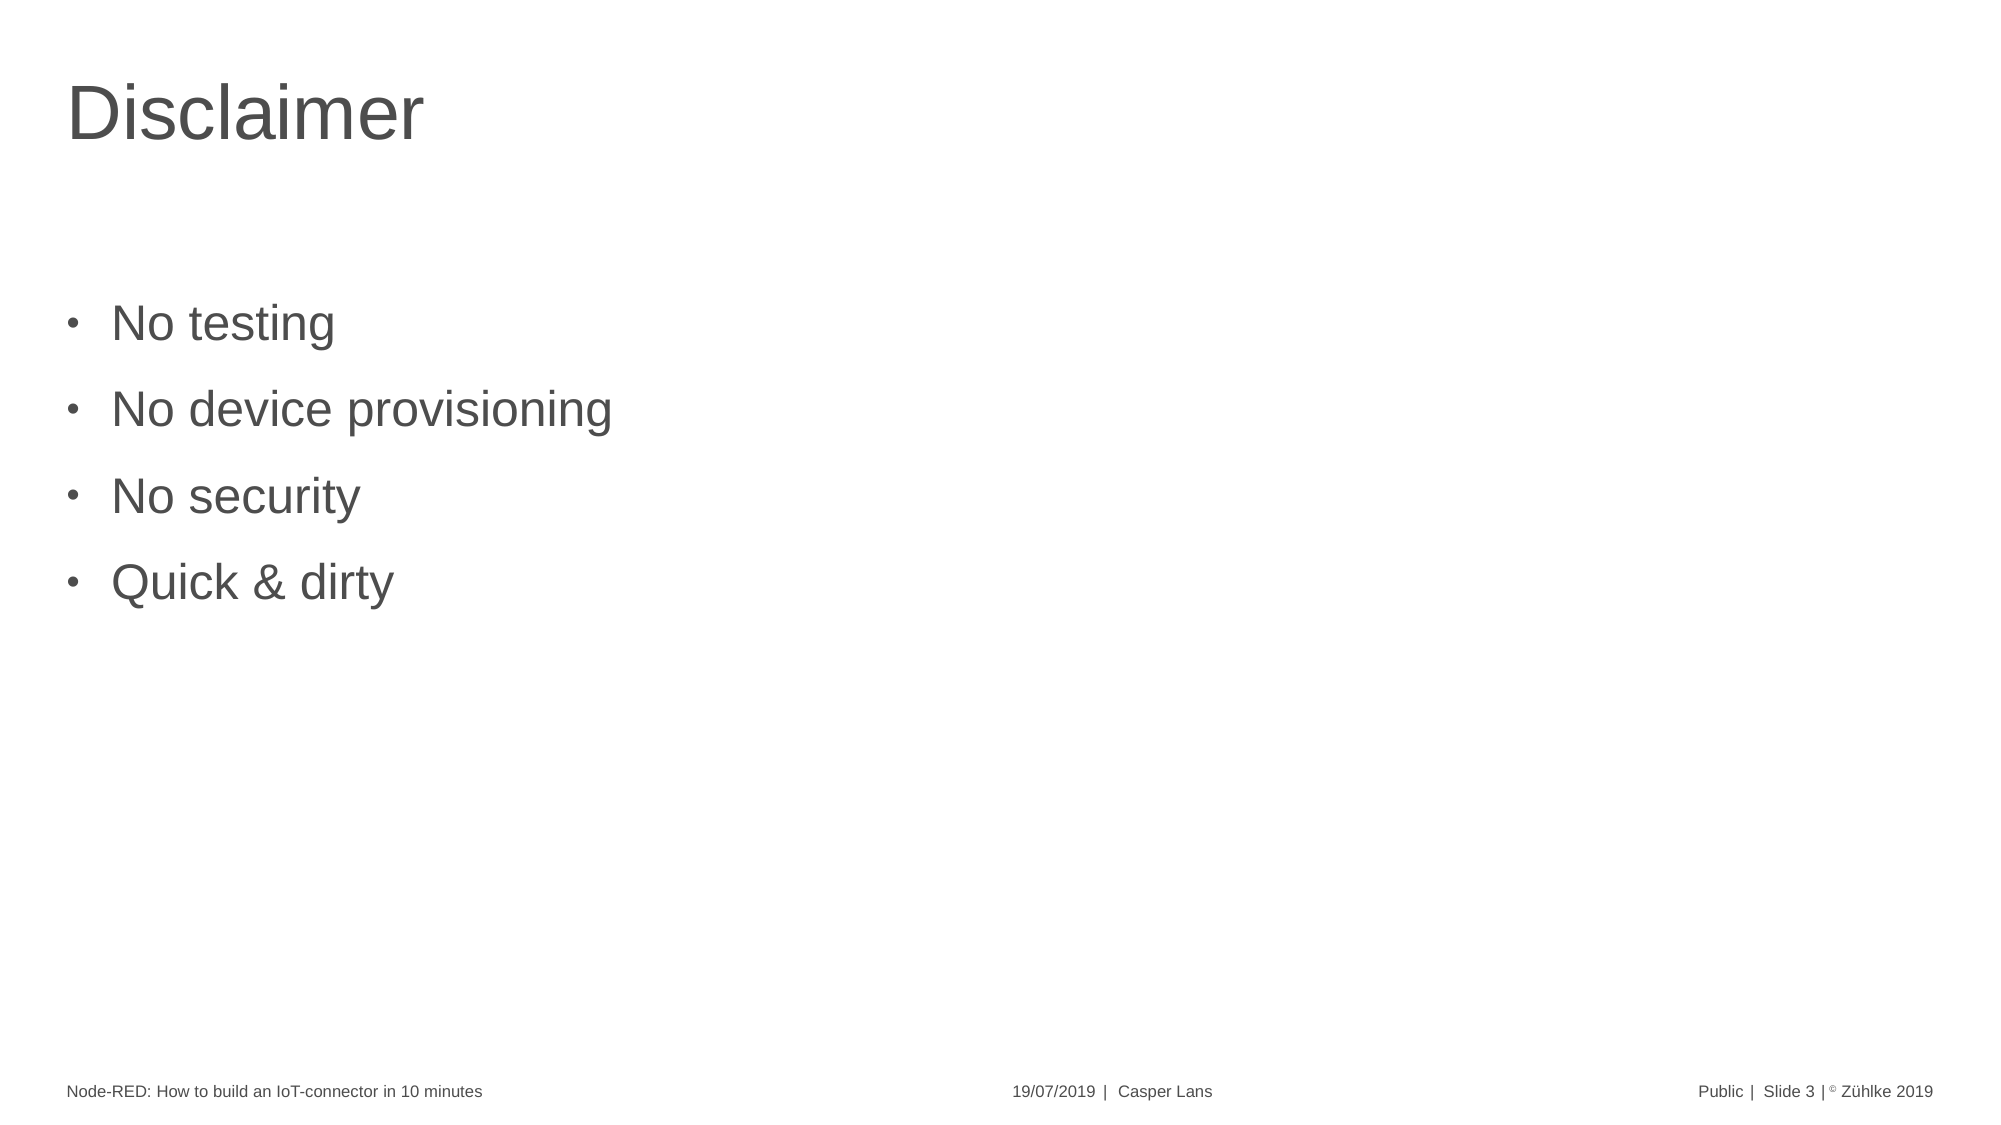

# Disclaimer

No testing
No device provisioning
No security
Quick & dirty